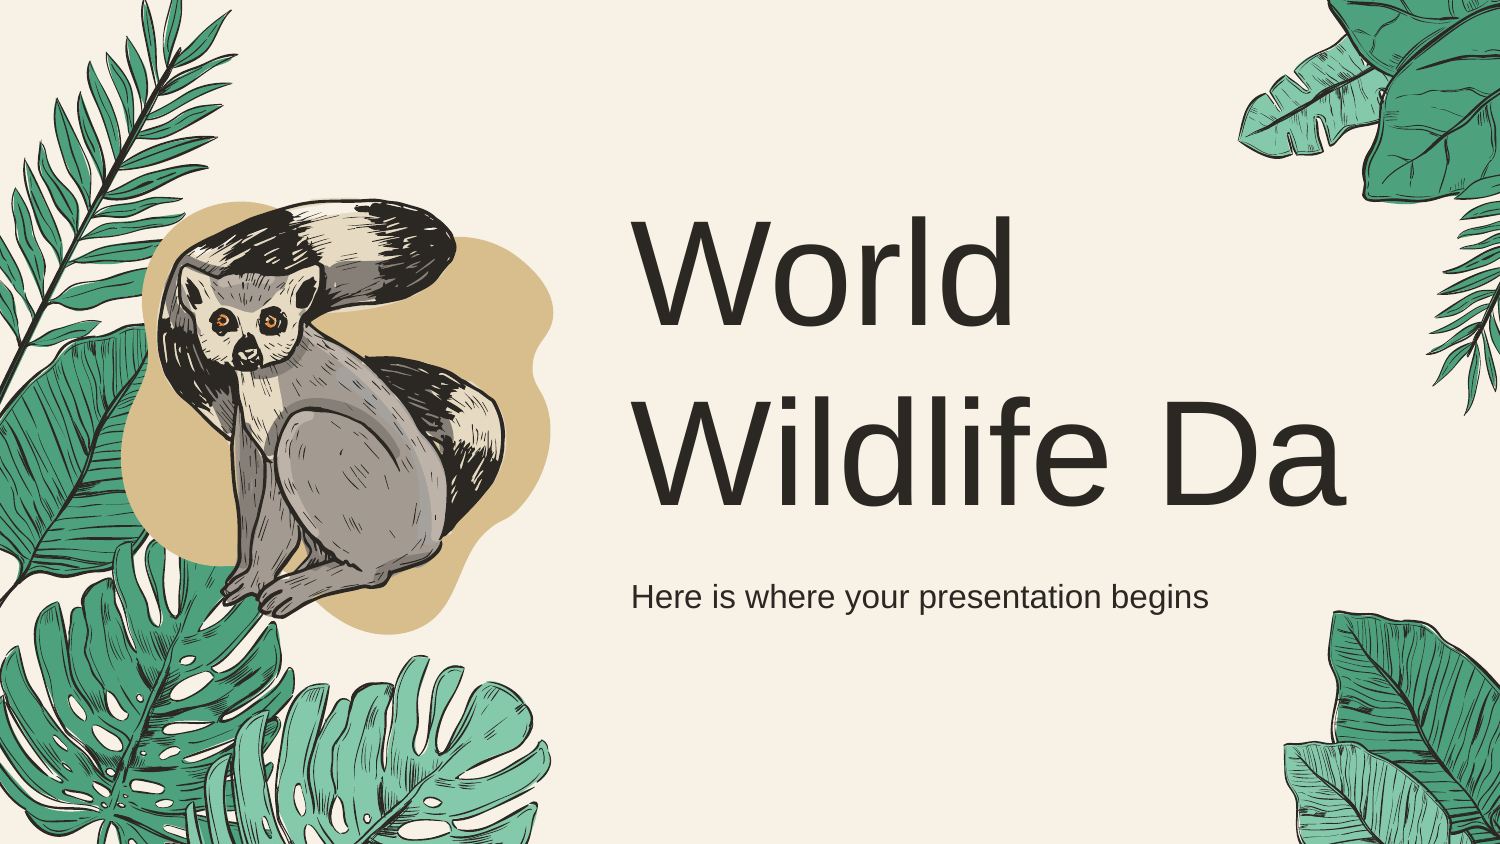

# World Wildlife Da

Here is where your presentation begins